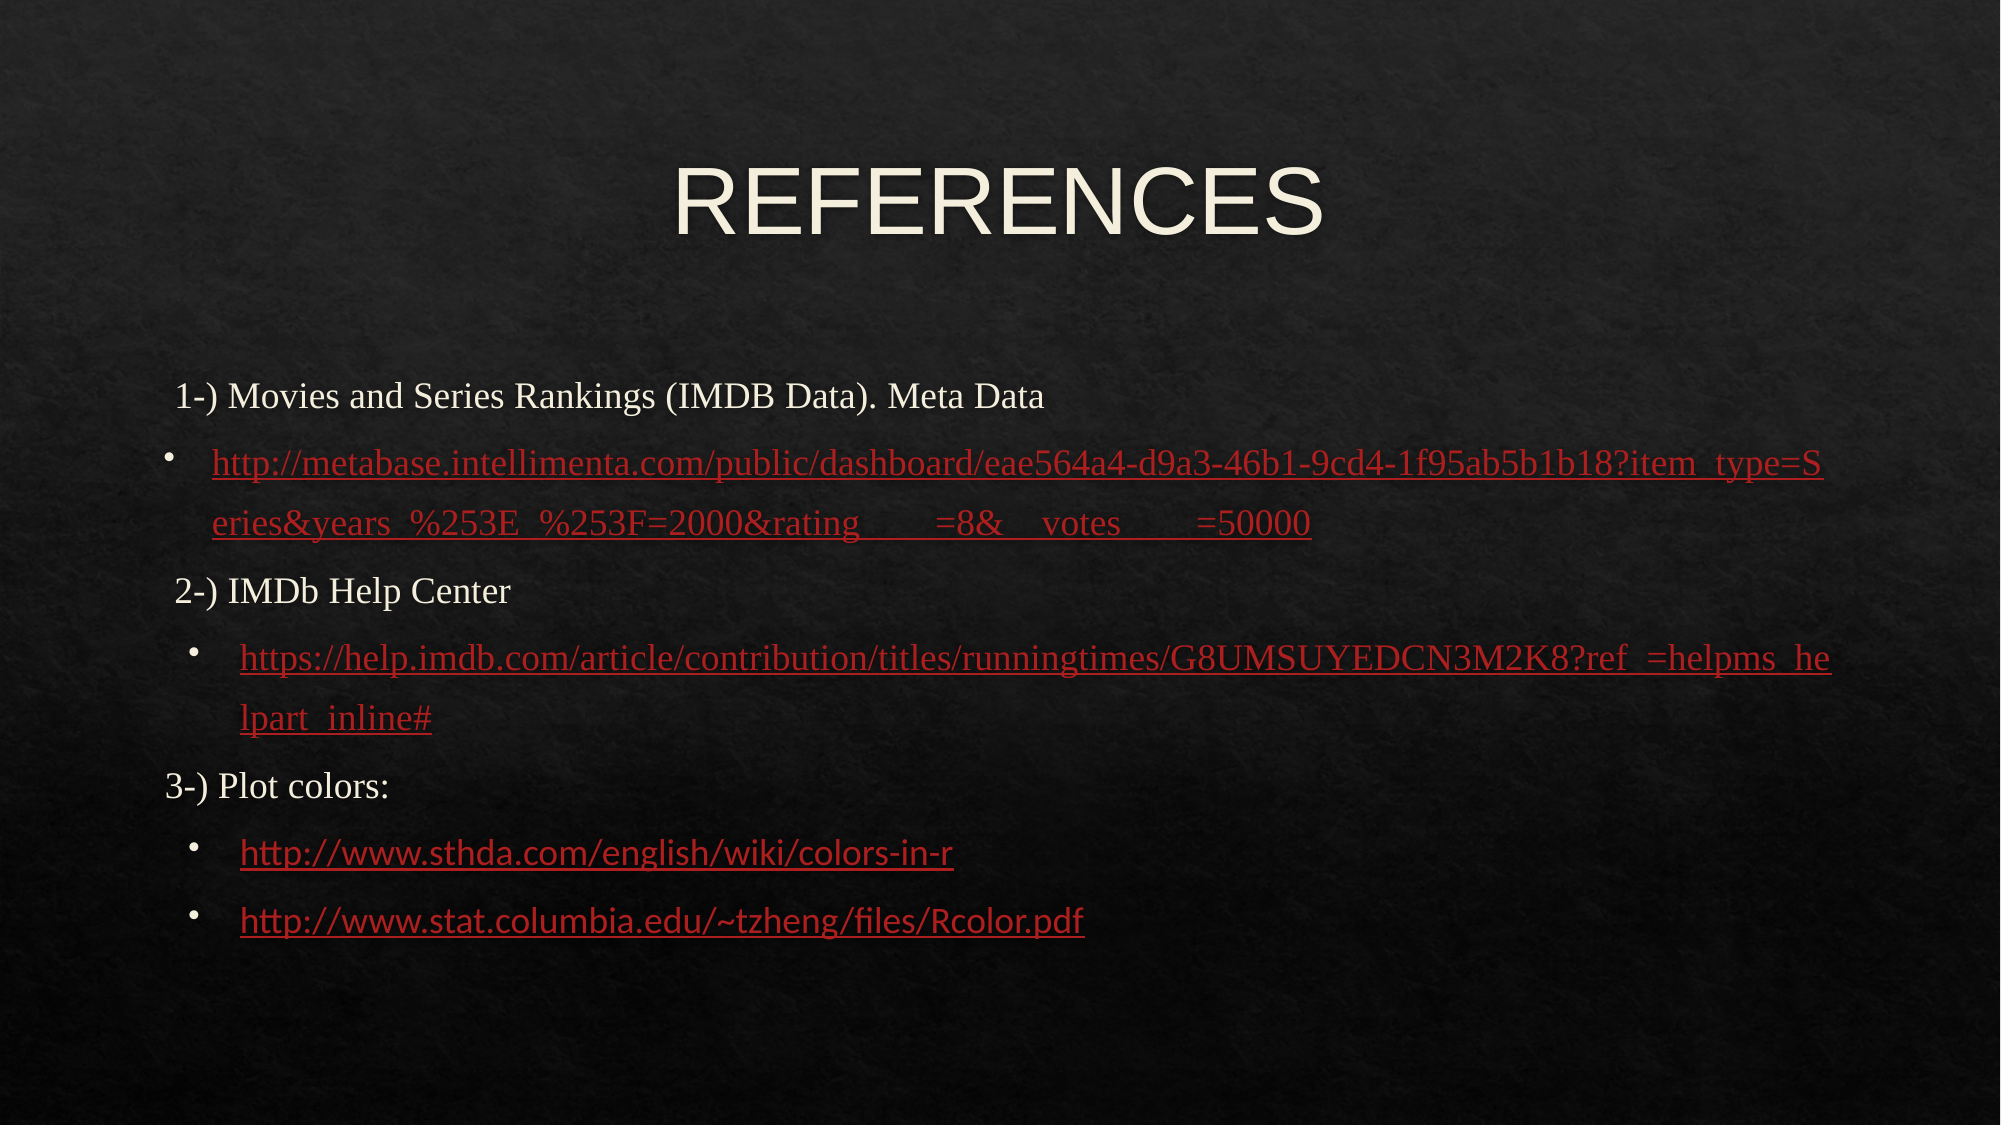

# REFERENCES
 1-) Movies and Series Rankings (IMDB Data). Meta Data
http://metabase.intellimenta.com/public/dashboard/eae564a4-d9a3-46b1-9cd4-1f95ab5b1b18?item_type=Series&years_%253E_%253F=2000&rating____=8&__votes____=50000
 2-) IMDb Help Center
https://help.imdb.com/article/contribution/titles/runningtimes/G8UMSUYEDCN3M2K8?ref_=helpms_helpart_inline#
3-) Plot colors:
http://www.sthda.com/english/wiki/colors-in-r
http://www.stat.columbia.edu/~tzheng/files/Rcolor.pdf